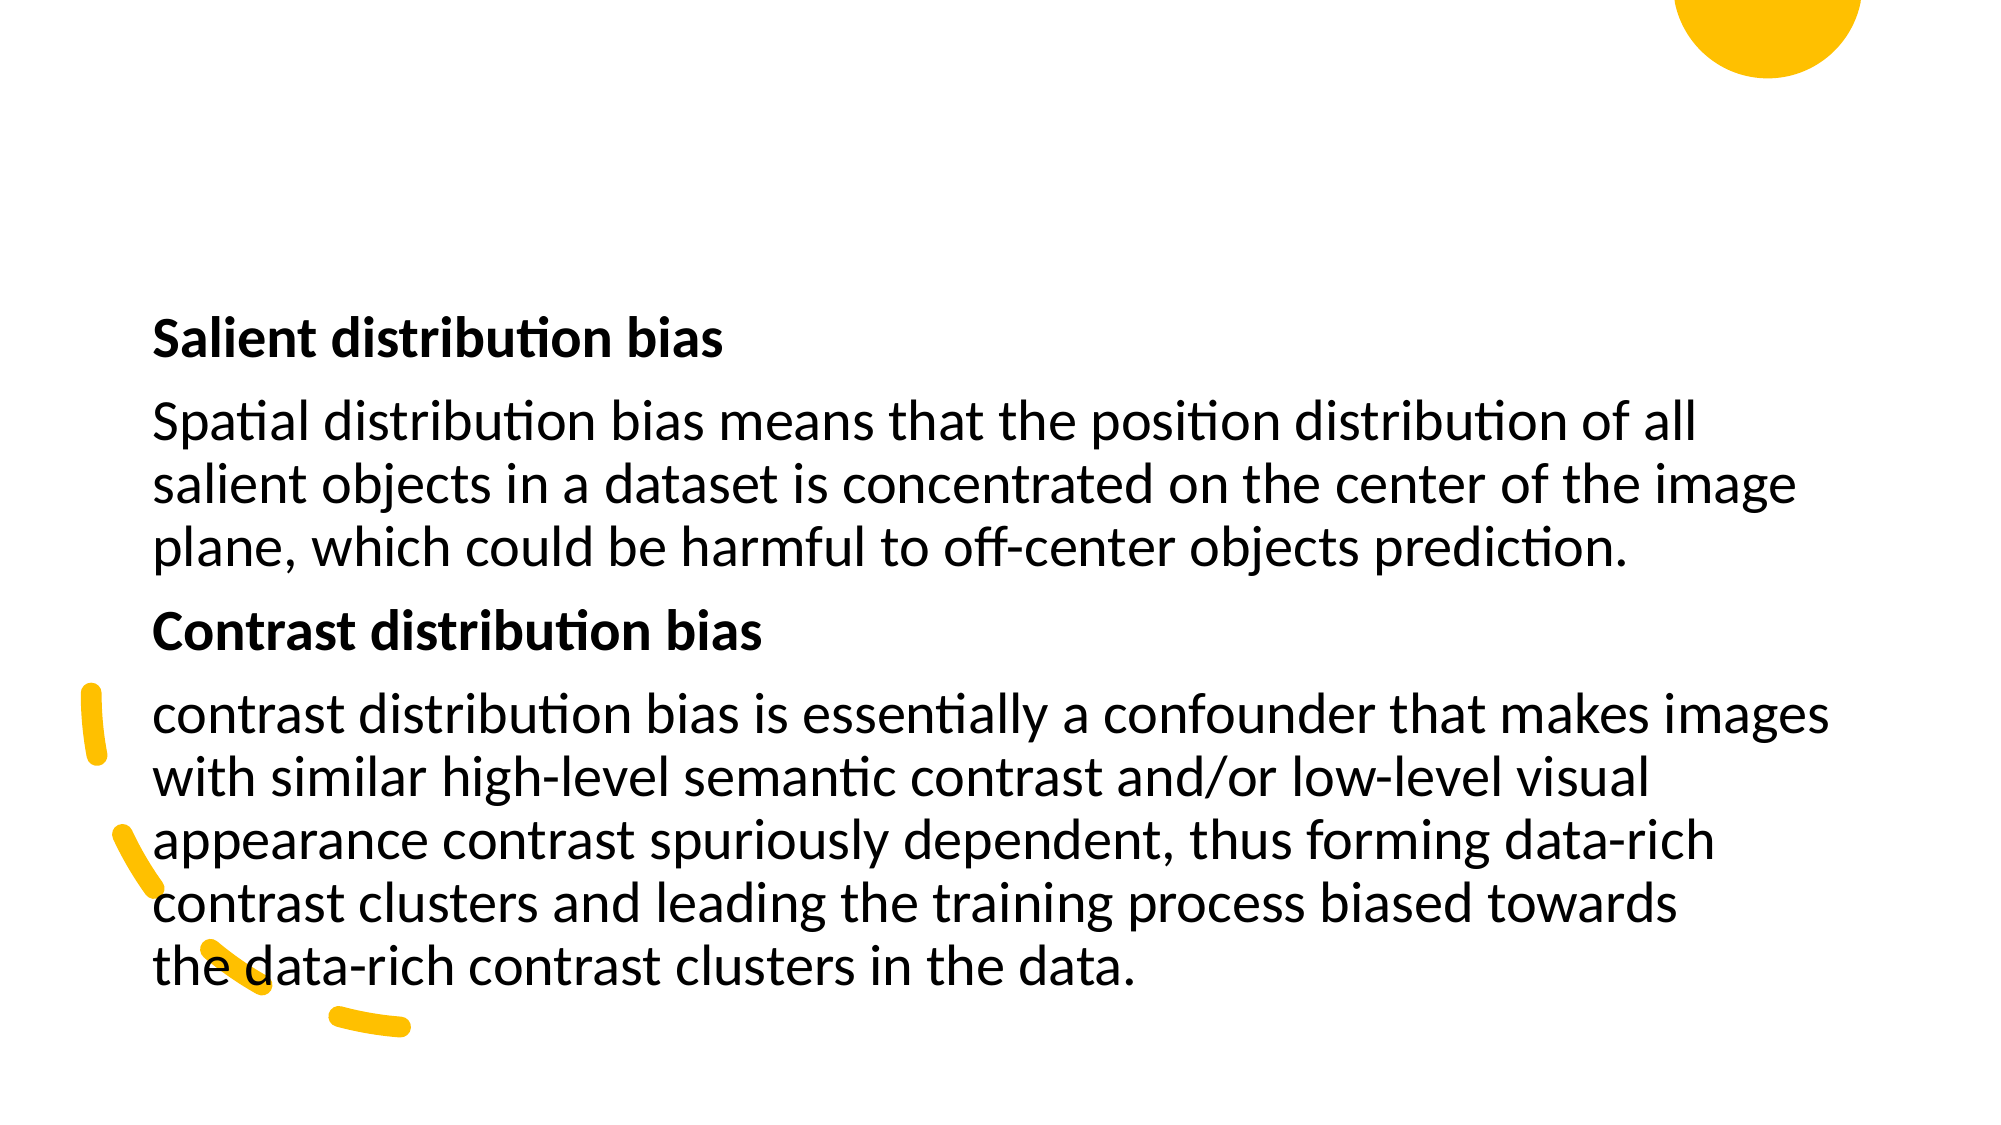

Salient distribution bias
Spatial distribution bias means that the position distribution of all salient objects in a dataset is concentrated on the center of the image plane, which could be harmful to off-center objects prediction.
Contrast distribution bias
contrast distribution bias is essentially a confounder that makes images with similar high-level semantic contrast and/or low-level visual appearance contrast spuriously dependent, thus forming data-rich contrast clusters and leading the training process biased towards the data-rich contrast clusters in the data.